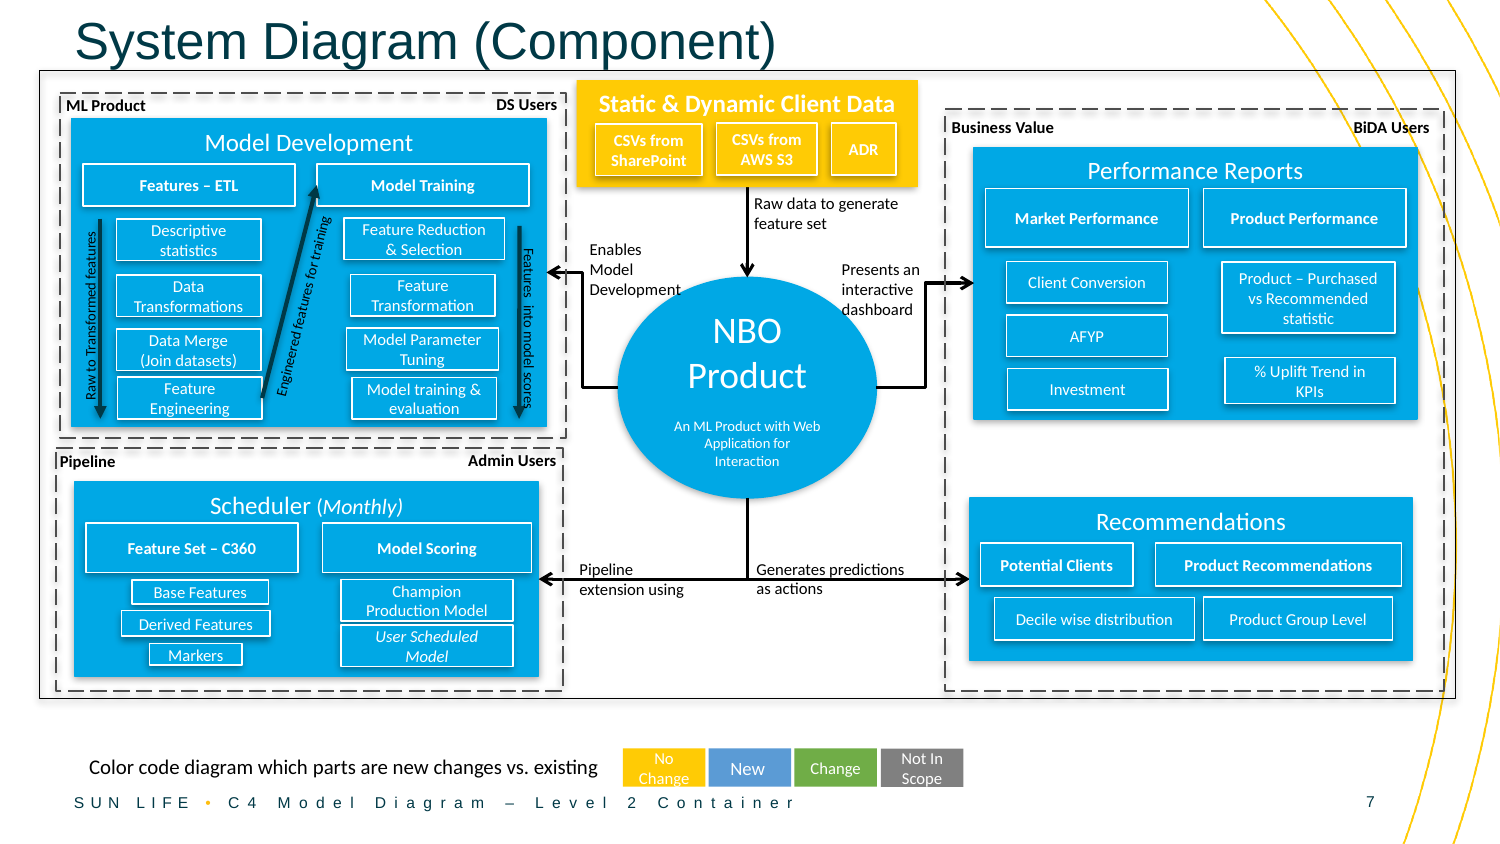

# System Diagram (Component)

Static & Dynamic Client Data
ADR
CSVs from SharePoint
DS Users
ML Product

Business Value
BiDA Users
Model Development
CSVs from AWS S3
Performance Reports
Features – ETL
Model Training
Raw data to generate feature set
Market Performance
Product Performance
Feature Reduction & Selection
Descriptive statistics
Enables Model Development
Presents an interactive dashboard
Client Conversion
Product – Purchased vs Recommended statistic
Feature Transformation
Data Transformations
NBO Product

An ML Product with Web Application for Interaction
Engineered features for training
Raw to Transformed features
AFYP
Features  into model scores
Model Parameter Tuning
Data Merge
(Join datasets)
% Uplift Trend in KPIs
Investment
Feature Engineering
Model training & evaluation
Admin Users
Pipeline

Scheduler (Monthly)
Recommendations
Potential Clients
Product Recommendations
Model Scoring
Feature Set – C360
Generates predictions as actions
Pipeline  extension using
Champion Production Model
Base Features
Product Group Level
Decile wise distribution
Derived Features
User Scheduled Model
Markers
Color code diagram which parts are new changes vs. existing
No Change
New
Change
Not In Scope
7
C4 Model Diagram – Level 2 Container